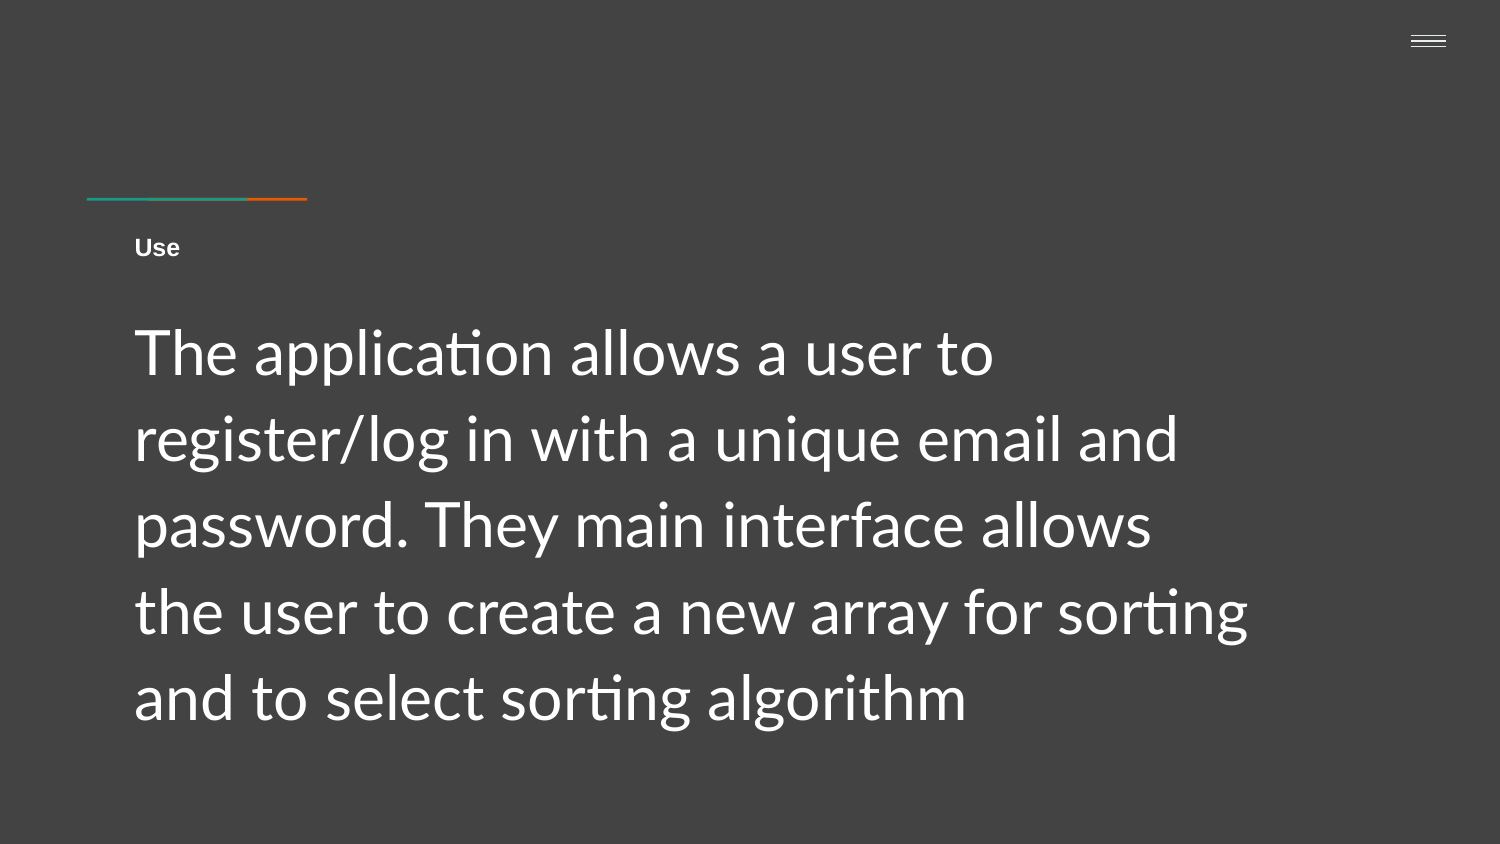

# Use
The application allows a user to register/log in with a unique email and password. They main interface allows the user to create a new array for sorting and to select sorting algorithm